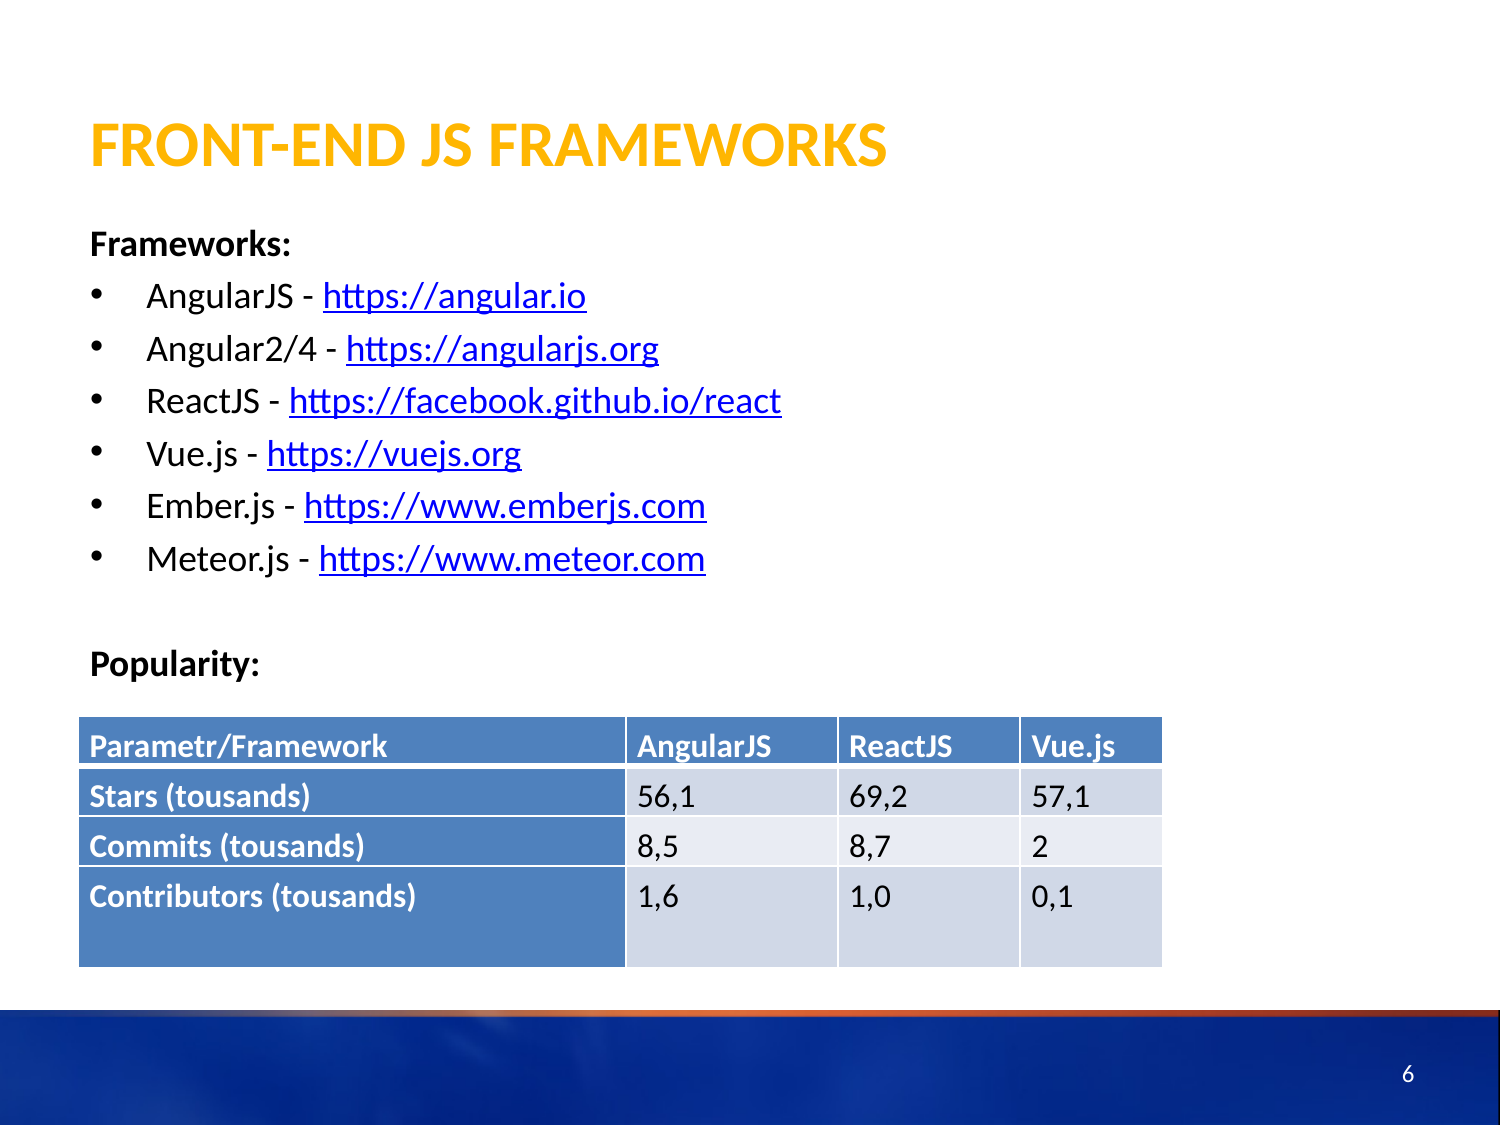

# Front-end JS frameworks
Frameworks:
AngularJS - https://angular.io
Angular2/4 - https://angularjs.org
ReactJS - https://facebook.github.io/react
Vue.js - https://vuejs.org
Ember.js - https://www.emberjs.com
Meteor.js - https://www.meteor.com

Popularity:
| Parametr/Framework | AngularJS | ReactJS | Vue.js |
| --- | --- | --- | --- |
| Stars (tousands) | 56,1 | 69,2 | 57,1 |
| Commits (tousands) | 8,5 | 8,7 | 2 |
| Contributors (tousands) | 1,6 | 1,0 | 0,1 |
6